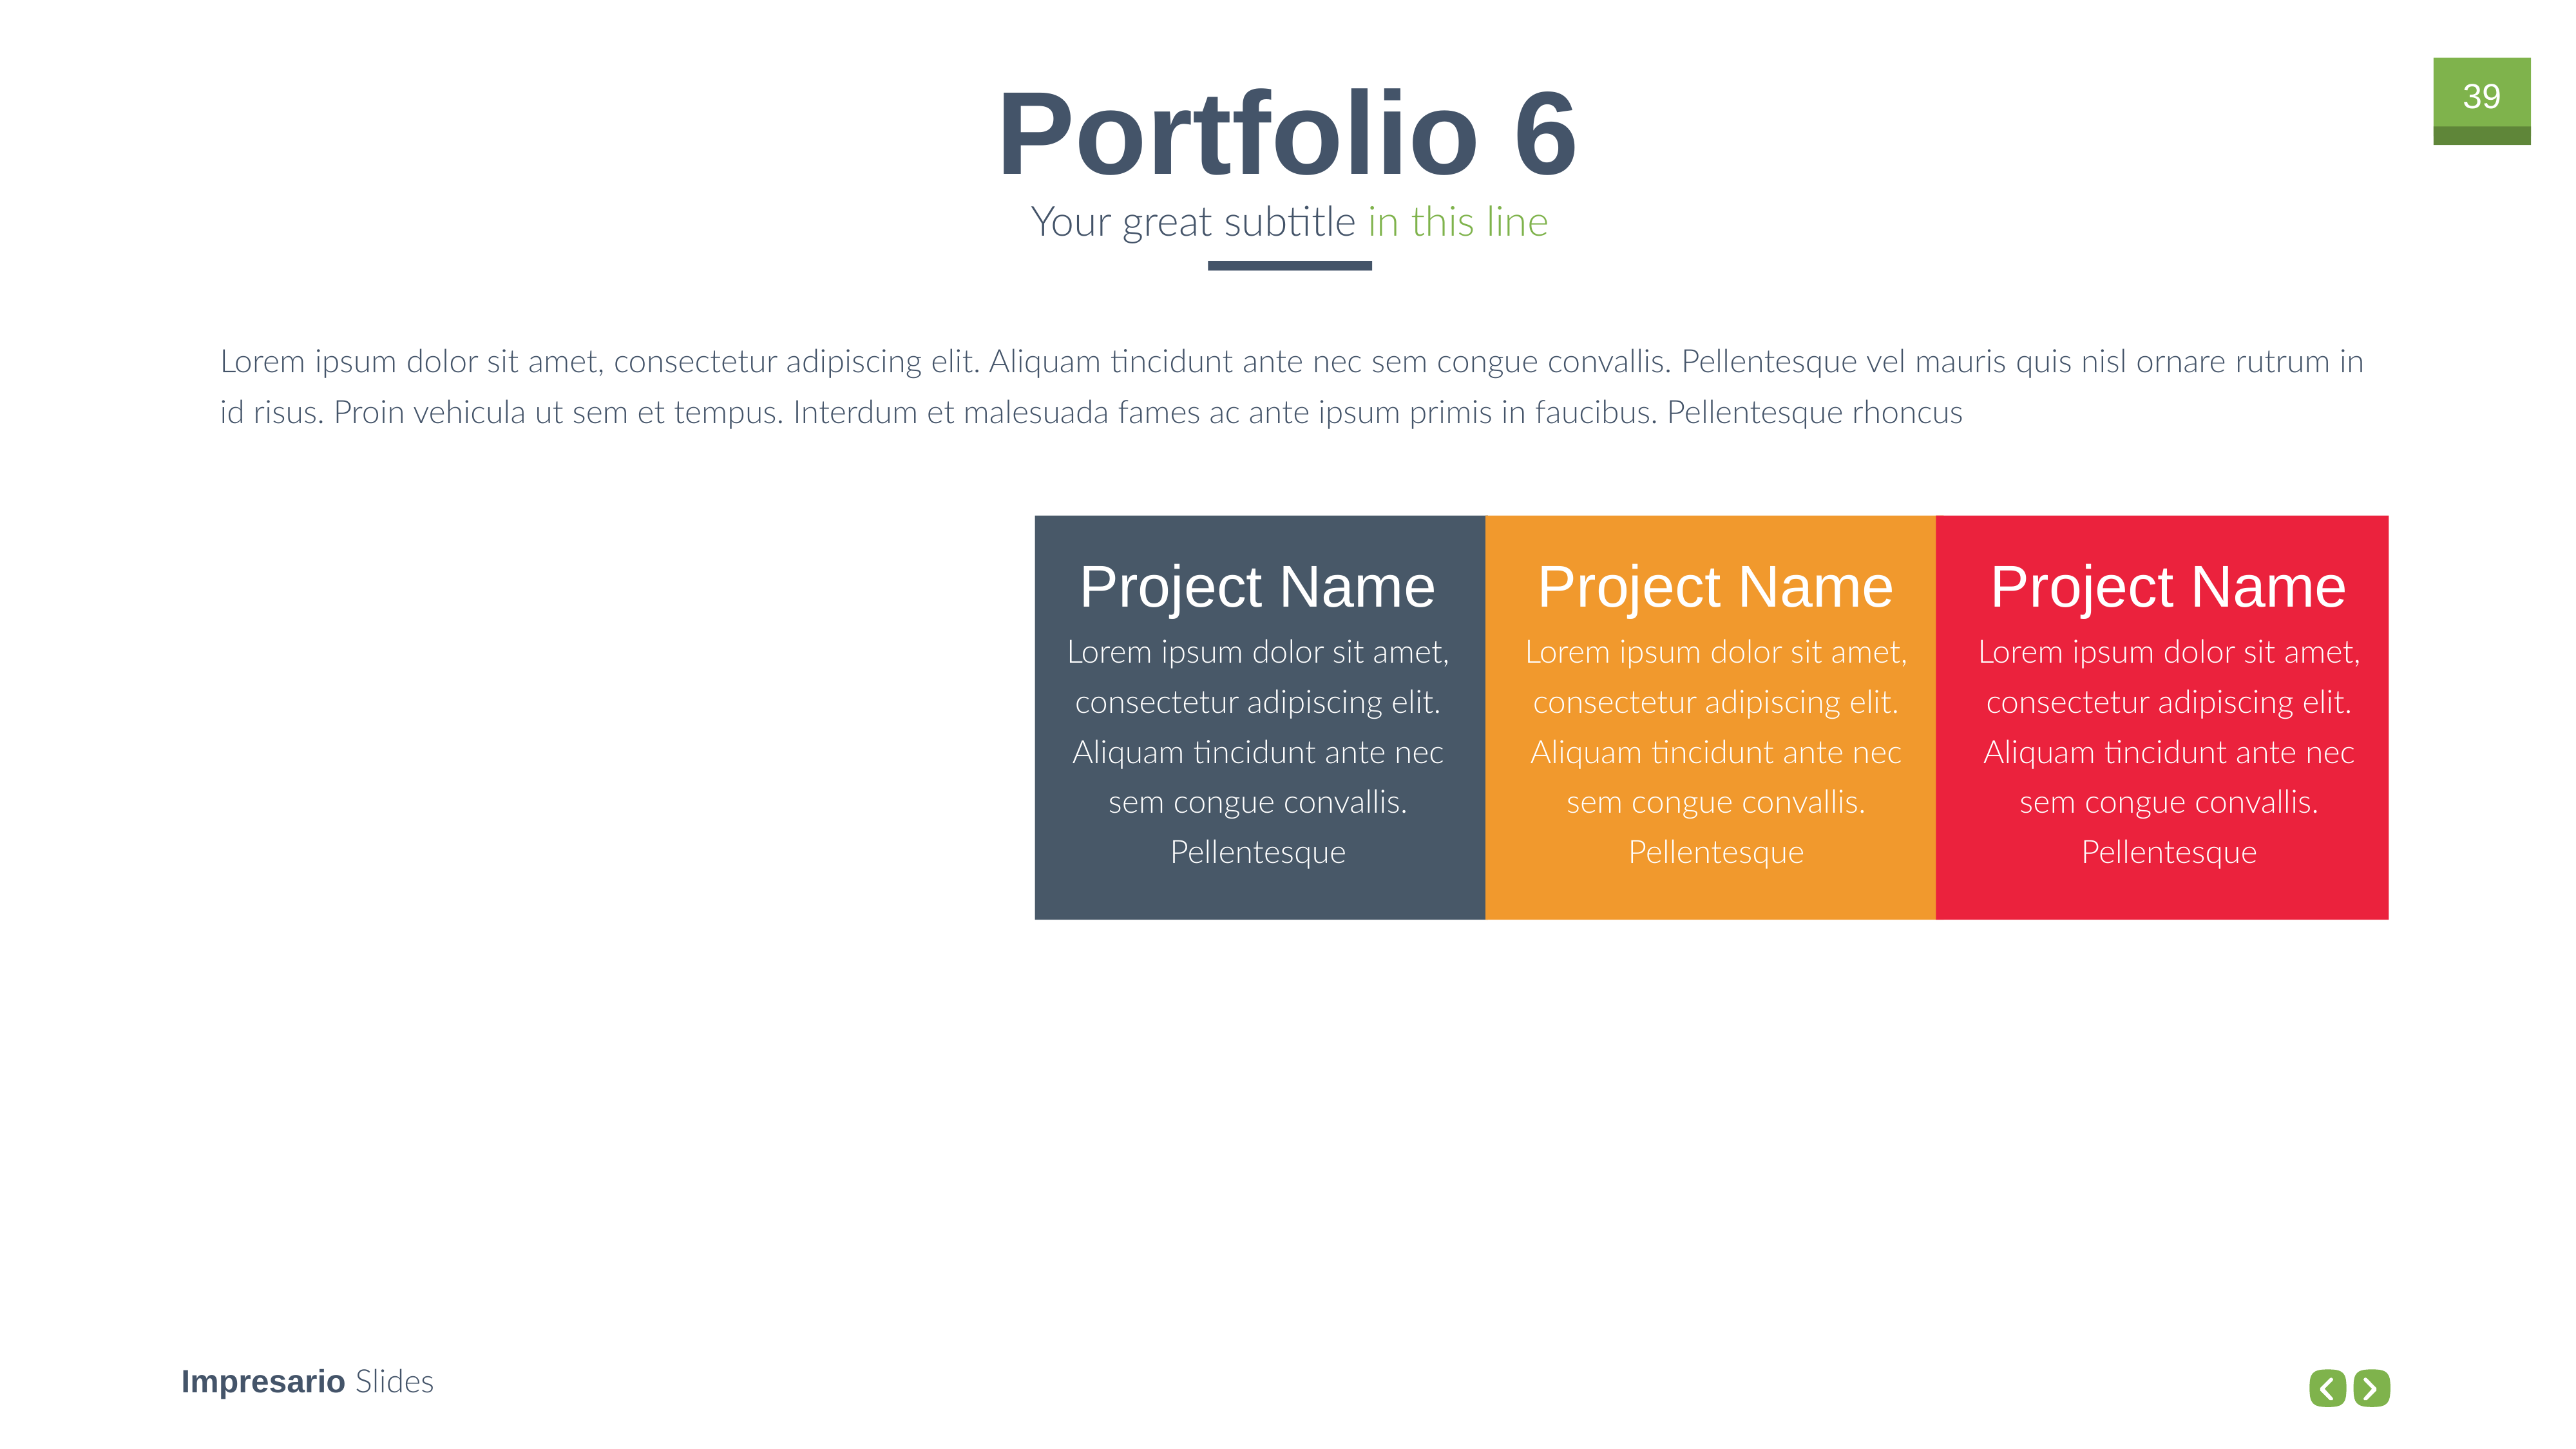

Portfolio 6
Your great subtitle in this line

Lorem ipsum dolor sit amet, consectetur adipiscing elit. Aliquam tincidunt ante nec sem congue convallis. Pellentesque vel mauris quis nisl ornare rutrum in id risus. Proin vehicula ut sem et tempus. Interdum et malesuada fames ac ante ipsum primis in faucibus. Pellentesque rhoncus

Project Name
Lorem ipsum dolor sit amet, consectetur adipiscing elit. Aliquam tincidunt ante nec sem congue convallis. Pellentesque
Project Name
Lorem ipsum dolor sit amet, consectetur adipiscing elit. Aliquam tincidunt ante nec sem congue convallis. Pellentesque
Project Name
Lorem ipsum dolor sit amet, consectetur adipiscing elit. Aliquam tincidunt ante nec sem congue convallis. Pellentesque